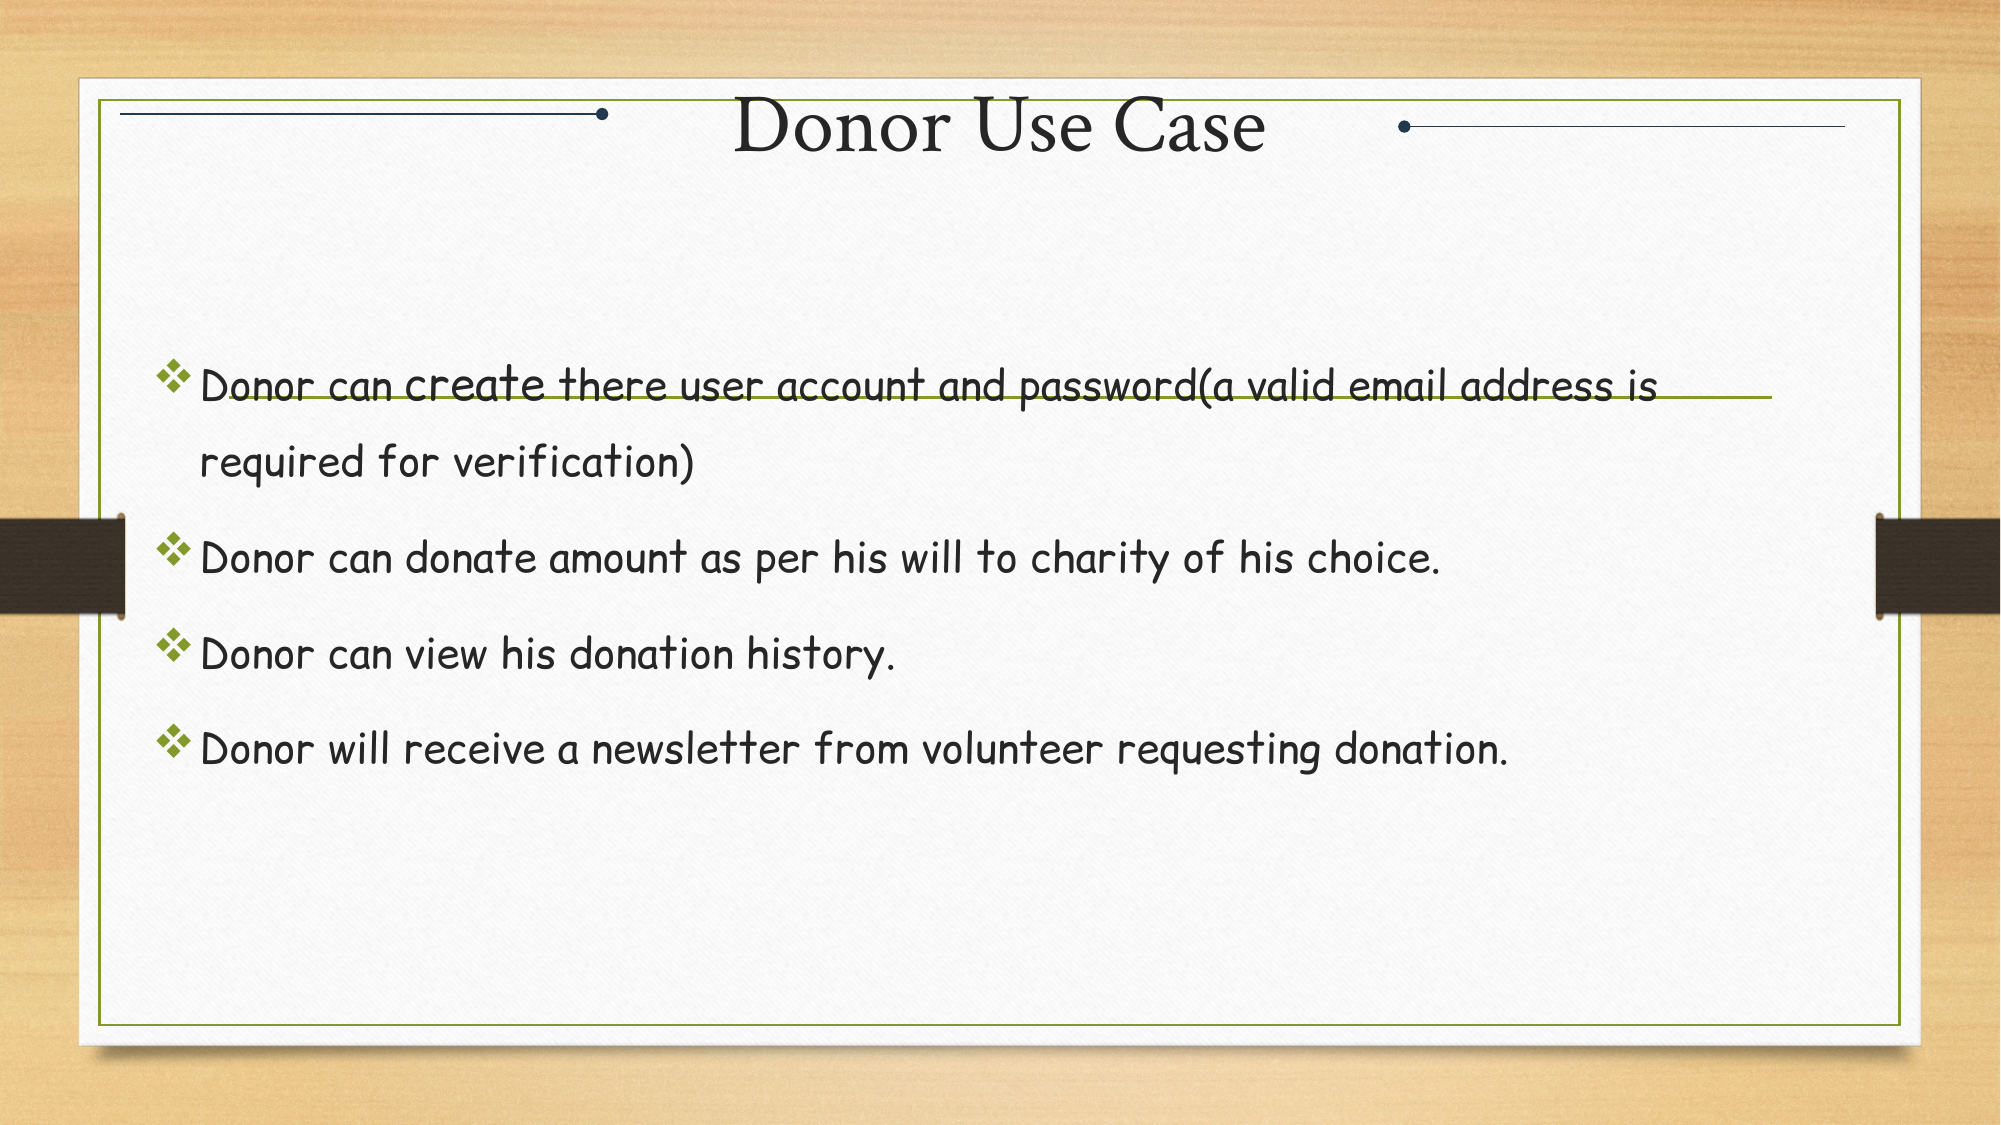

# Donor Use Case
Donor can create there user account and password(a valid email address is required for verification)
Donor can donate amount as per his will to charity of his choice.
Donor can view his donation history.
Donor will receive a newsletter from volunteer requesting donation.